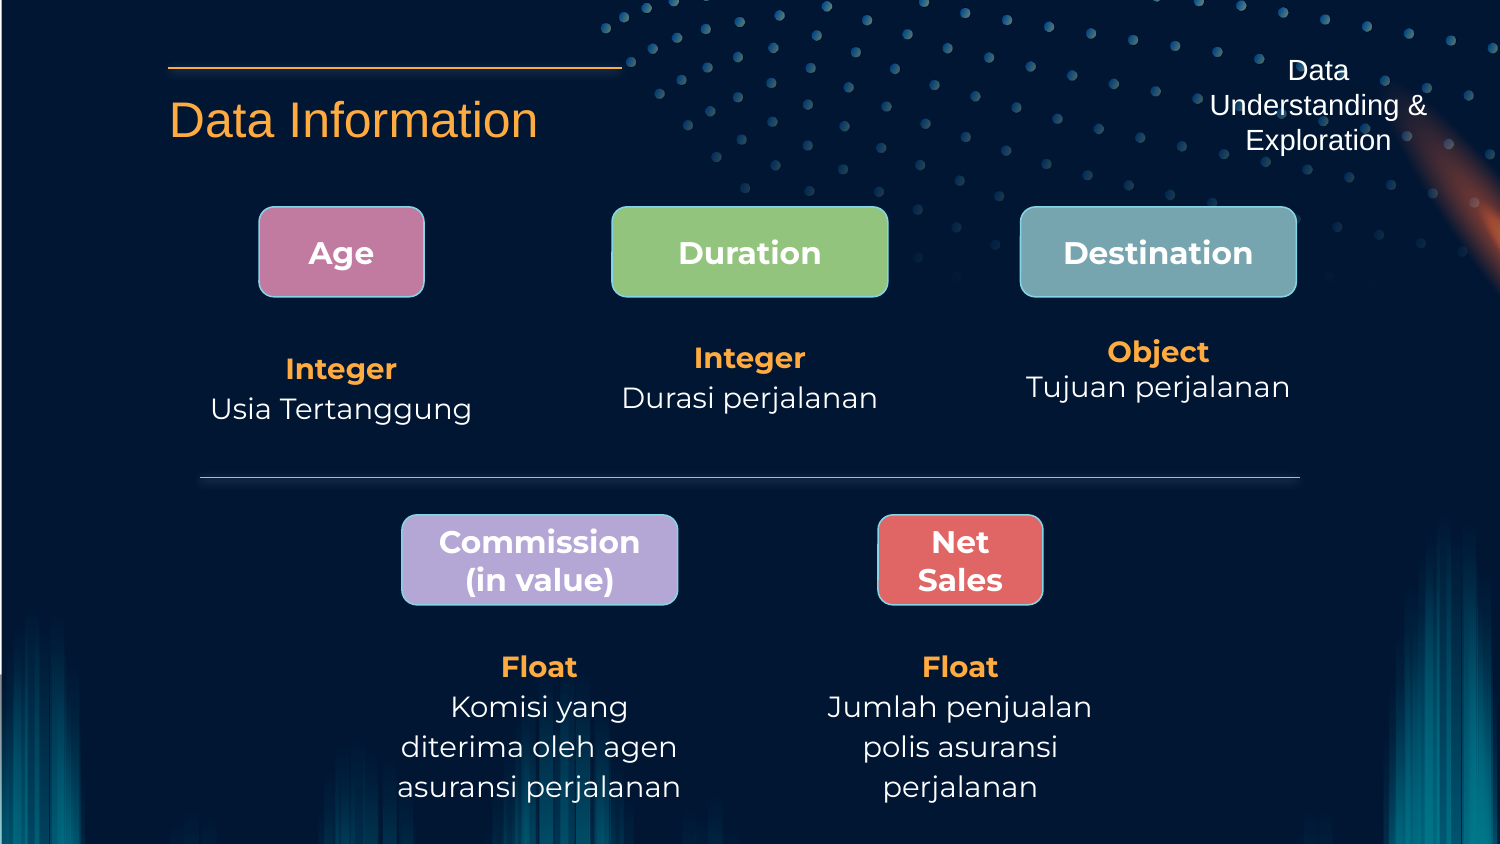

# Data Understanding & Exploration
Data Information
Age
Duration
Destination
Object
Tujuan perjalanan

Integer
Durasi perjalanan
Integer
Usia Tertanggung
Net Sales
Commission (in value)
Float
Komisi yang diterima oleh agen asuransi perjalanan
Float
Jumlah penjualan polis asuransi perjalanan